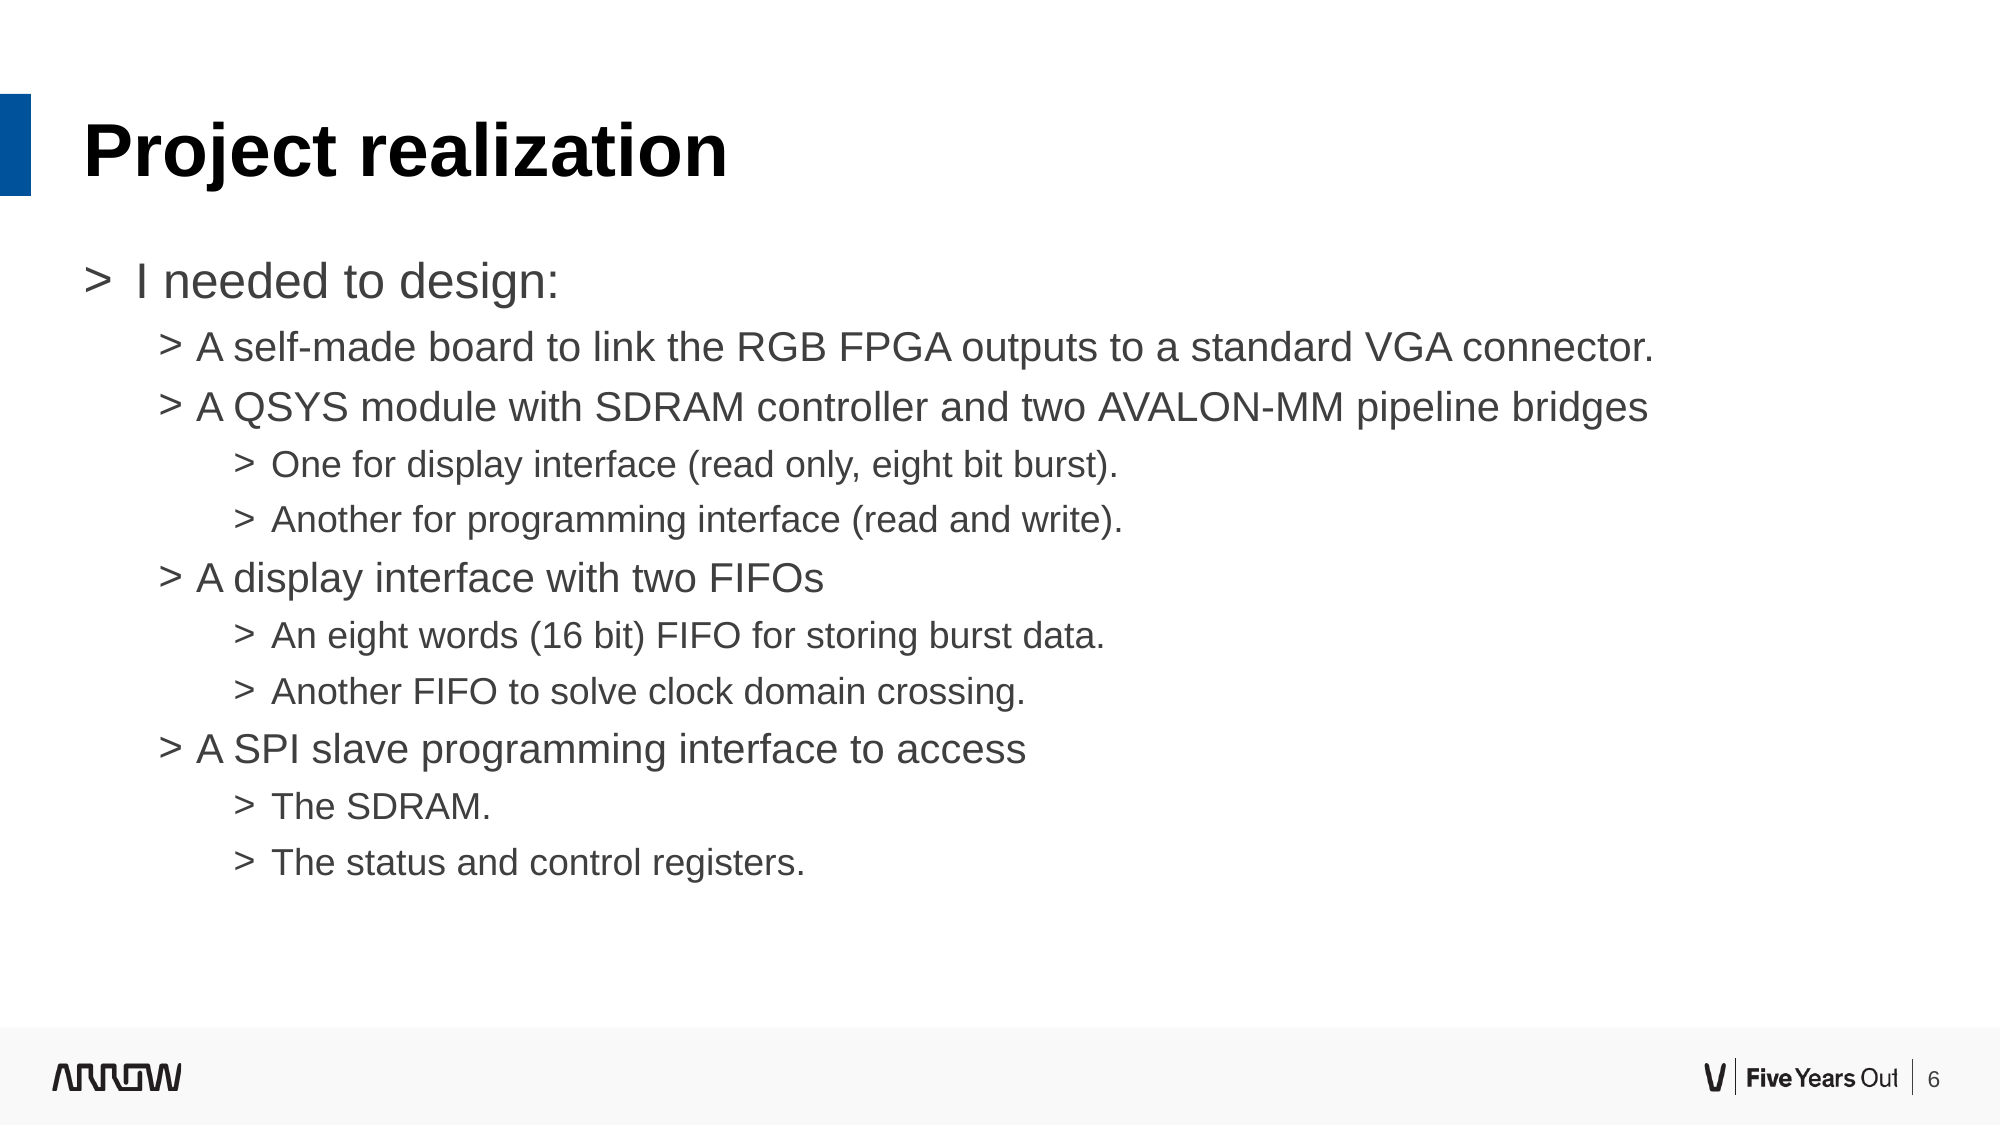

Project realization
 I needed to design:
A self-made board to link the RGB FPGA outputs to a standard VGA connector.
A QSYS module with SDRAM controller and two AVALON-MM pipeline bridges
One for display interface (read only, eight bit burst).
Another for programming interface (read and write).
A display interface with two FIFOs
An eight words (16 bit) FIFO for storing burst data.
Another FIFO to solve clock domain crossing.
A SPI slave programming interface to access
The SDRAM.
The status and control registers.